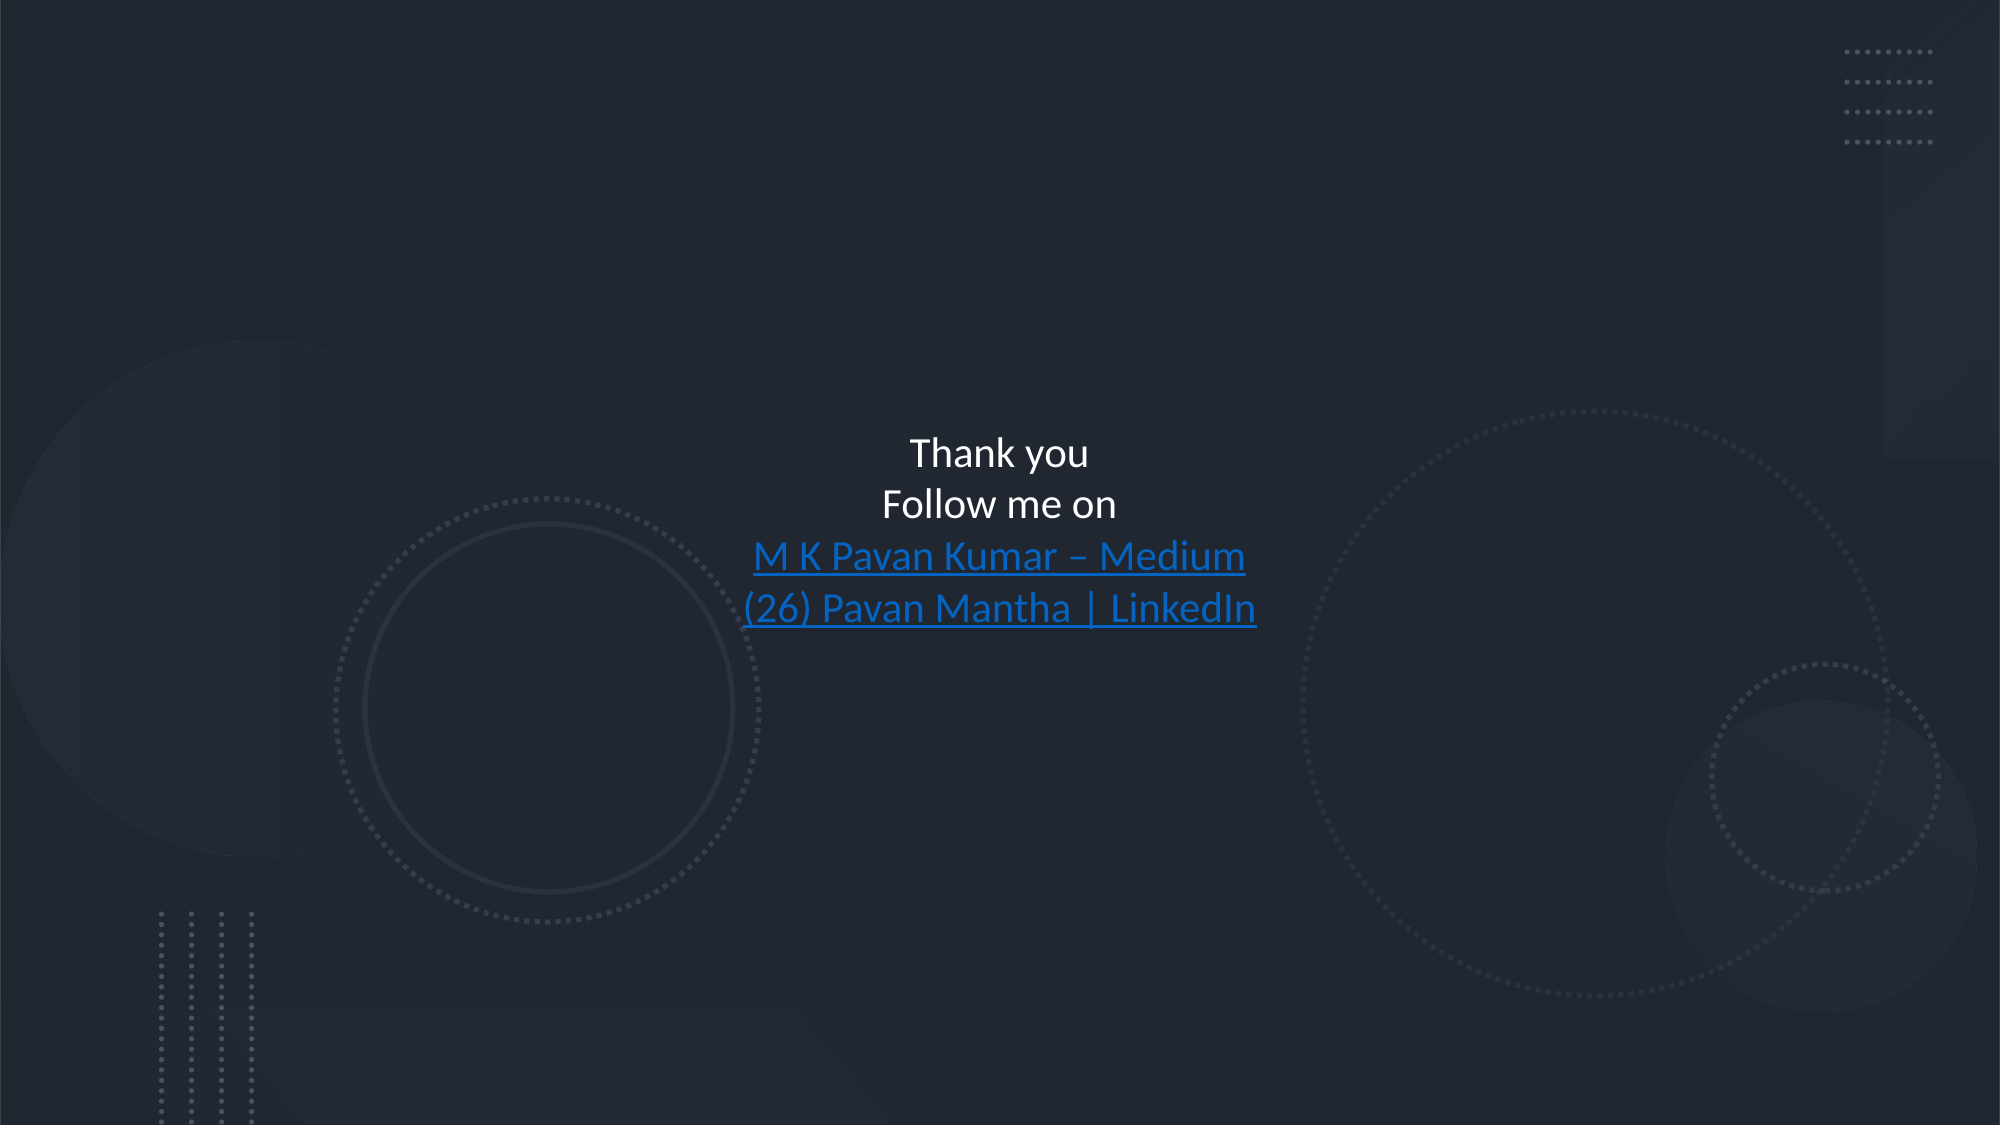

Thank you
Follow me on
M K Pavan Kumar – Medium
(26) Pavan Mantha | LinkedIn